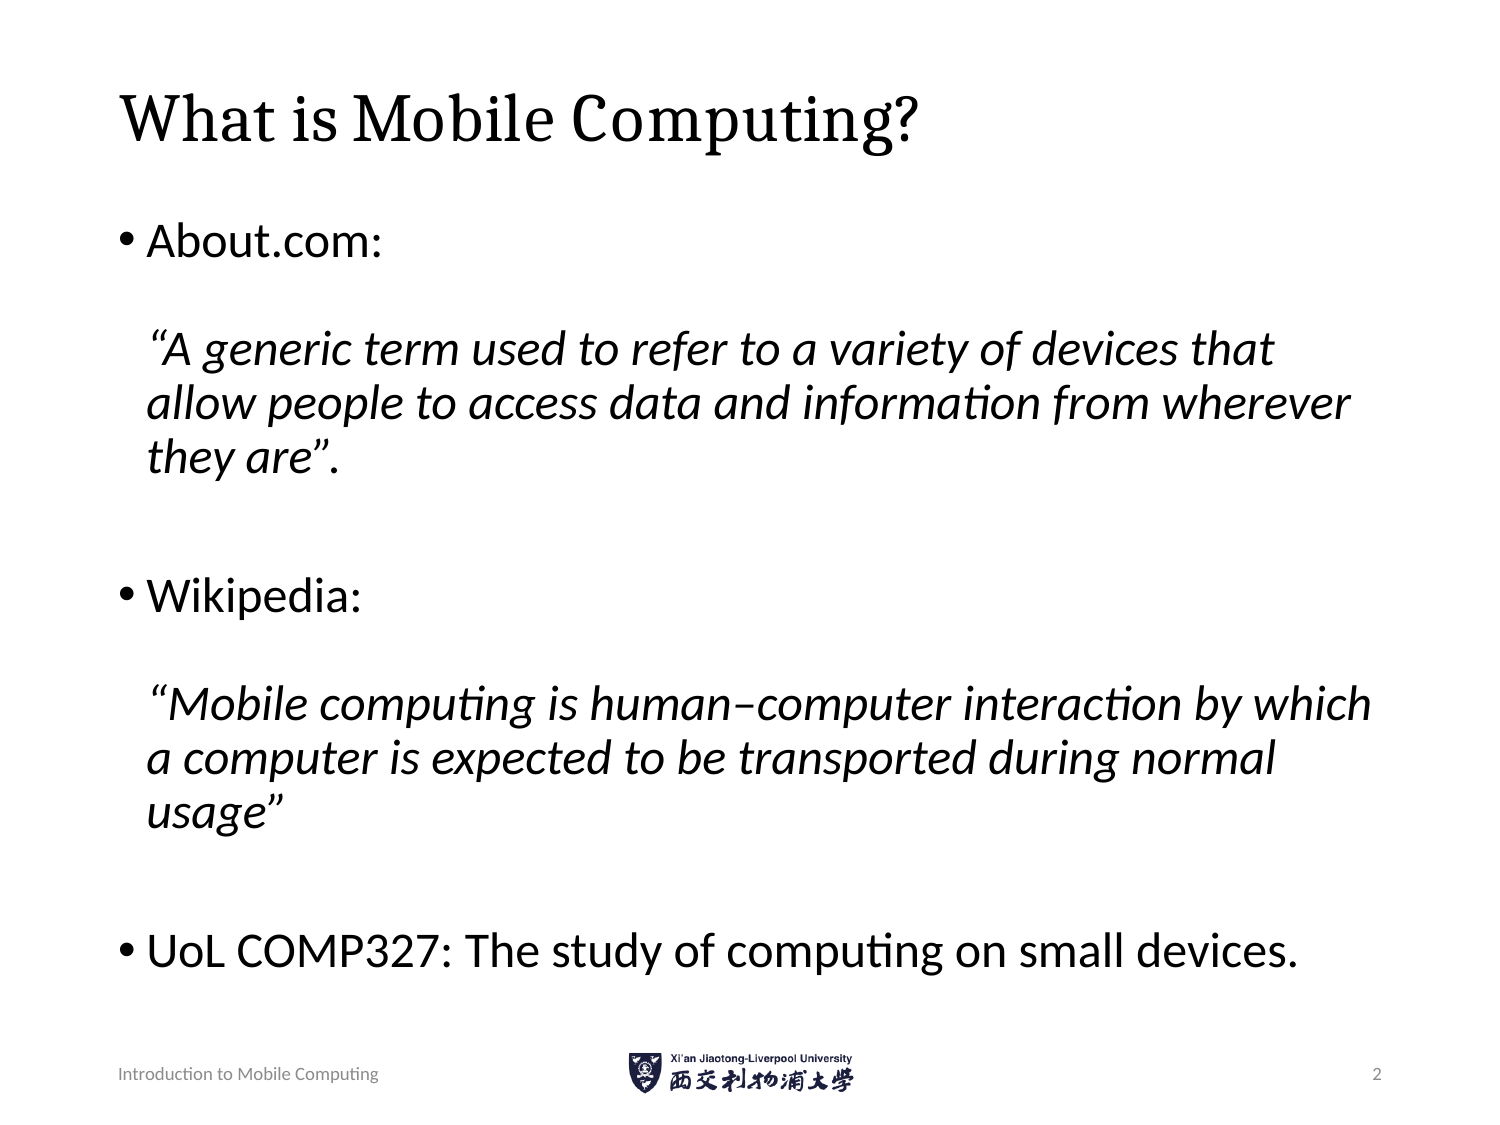

# What is Mobile Computing?
About.com:
“A generic term used to refer to a variety of devices that allow people to access data and information from wherever they are”.

Wikipedia:
“Mobile computing is human–computer interaction by which a computer is expected to be transported during normal usage”

UoL COMP327: The study of computing on small devices.
Introduction to Mobile Computing
2